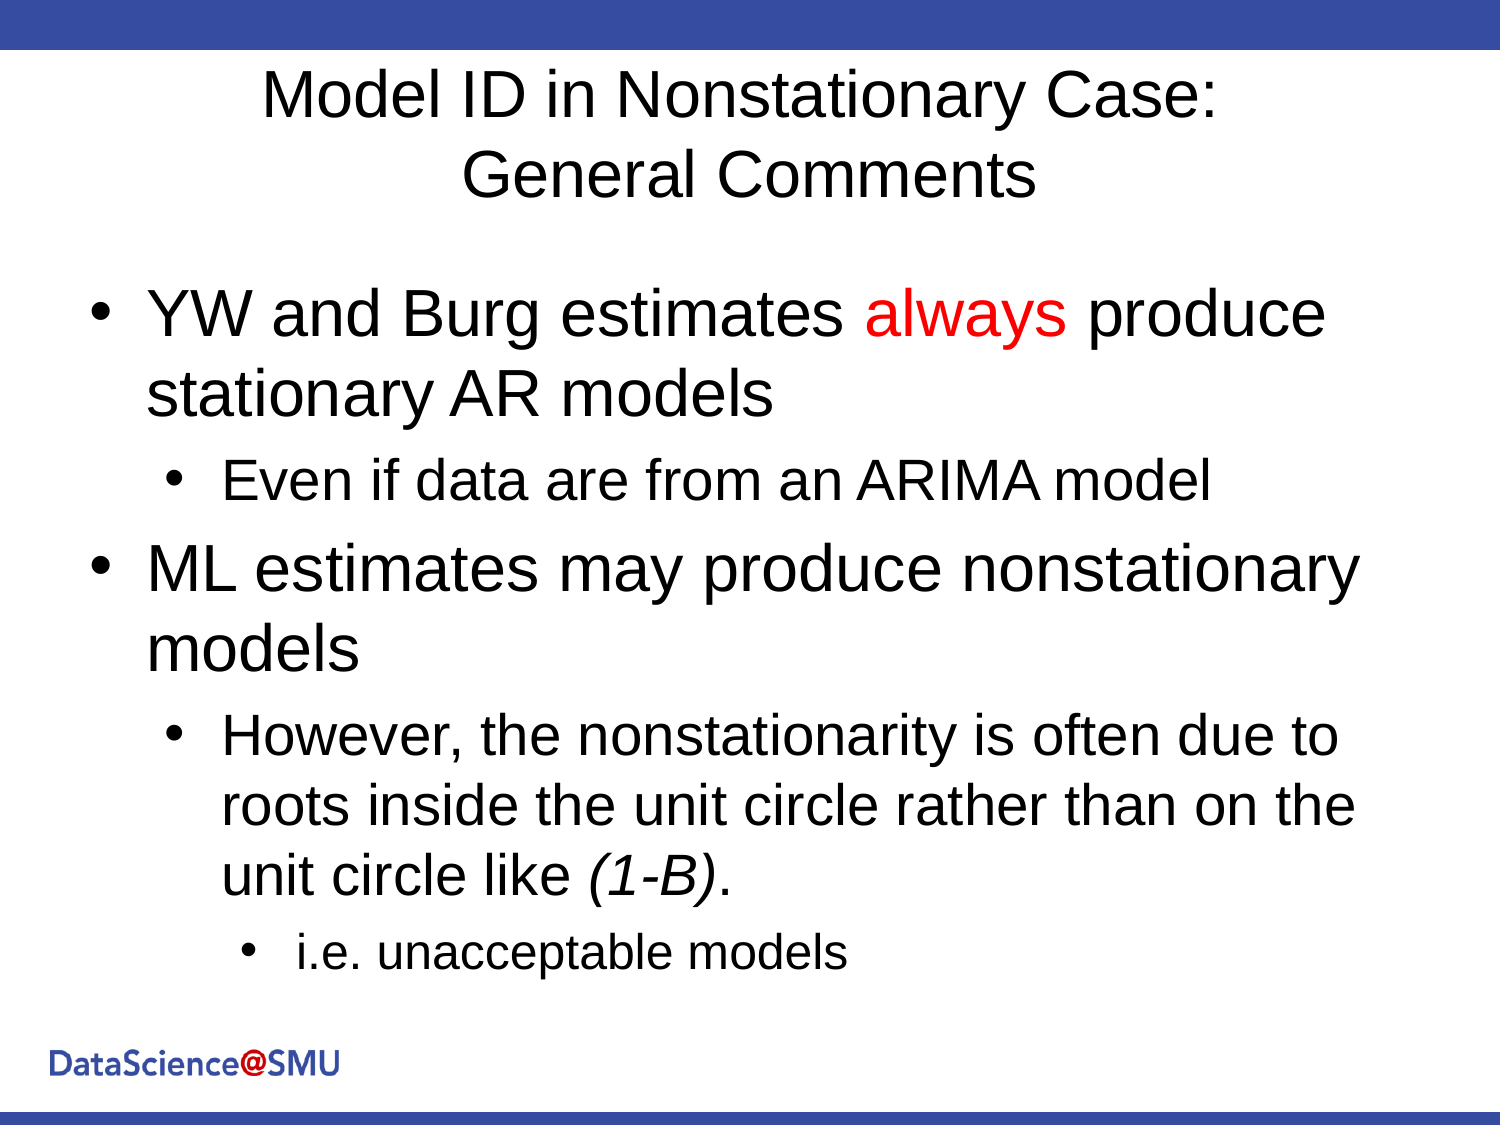

# Model ID in Nonstationary Case: General Comments
YW and Burg estimates always produce stationary AR models
Even if data are from an ARIMA model
ML estimates may produce nonstationary models
However, the nonstationarity is often due to roots inside the unit circle rather than on the unit circle like (1-B).
i.e. unacceptable models